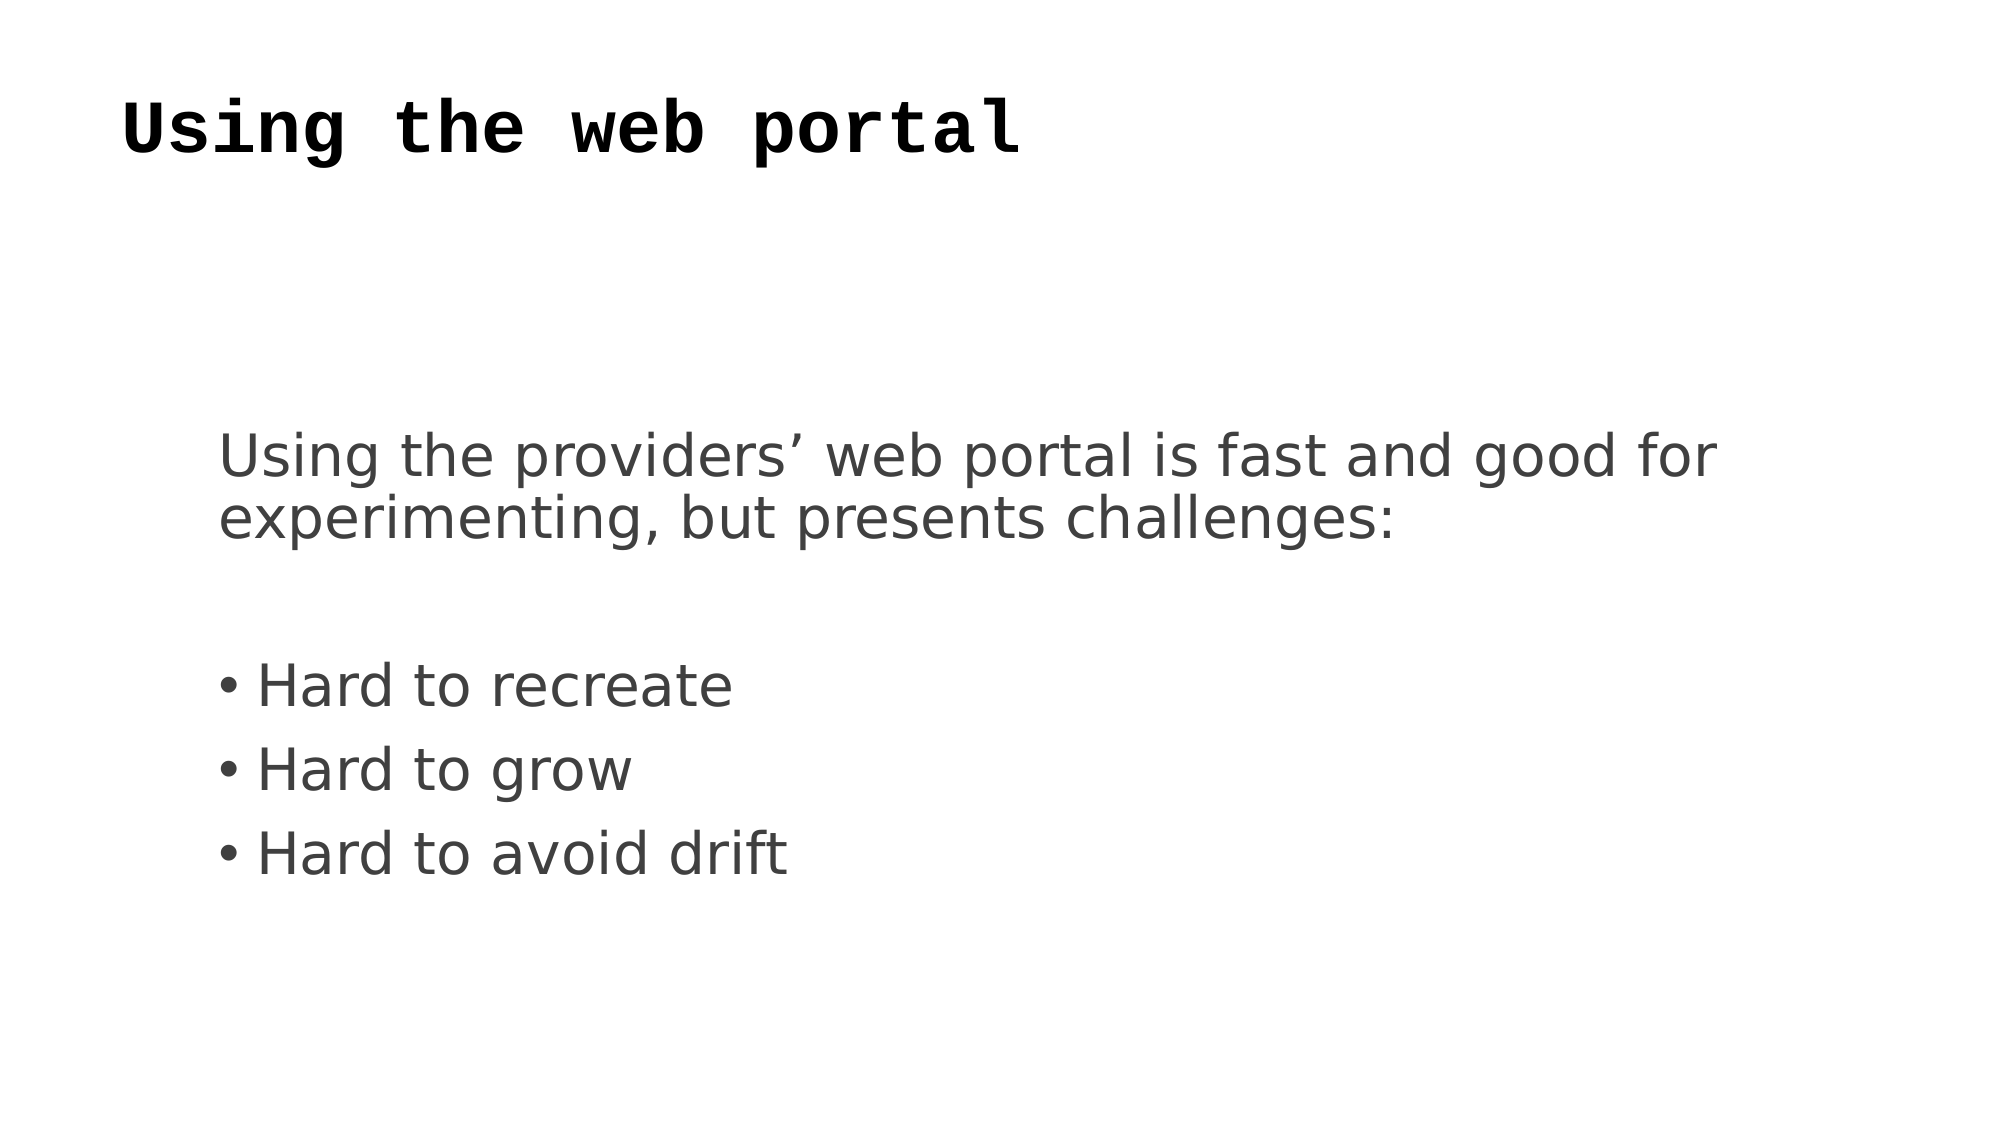

# Using the web portal
Using the providers’ web portal is fast and good for experimenting, but presents challenges:

Hard to recreate
Hard to grow
Hard to avoid drift